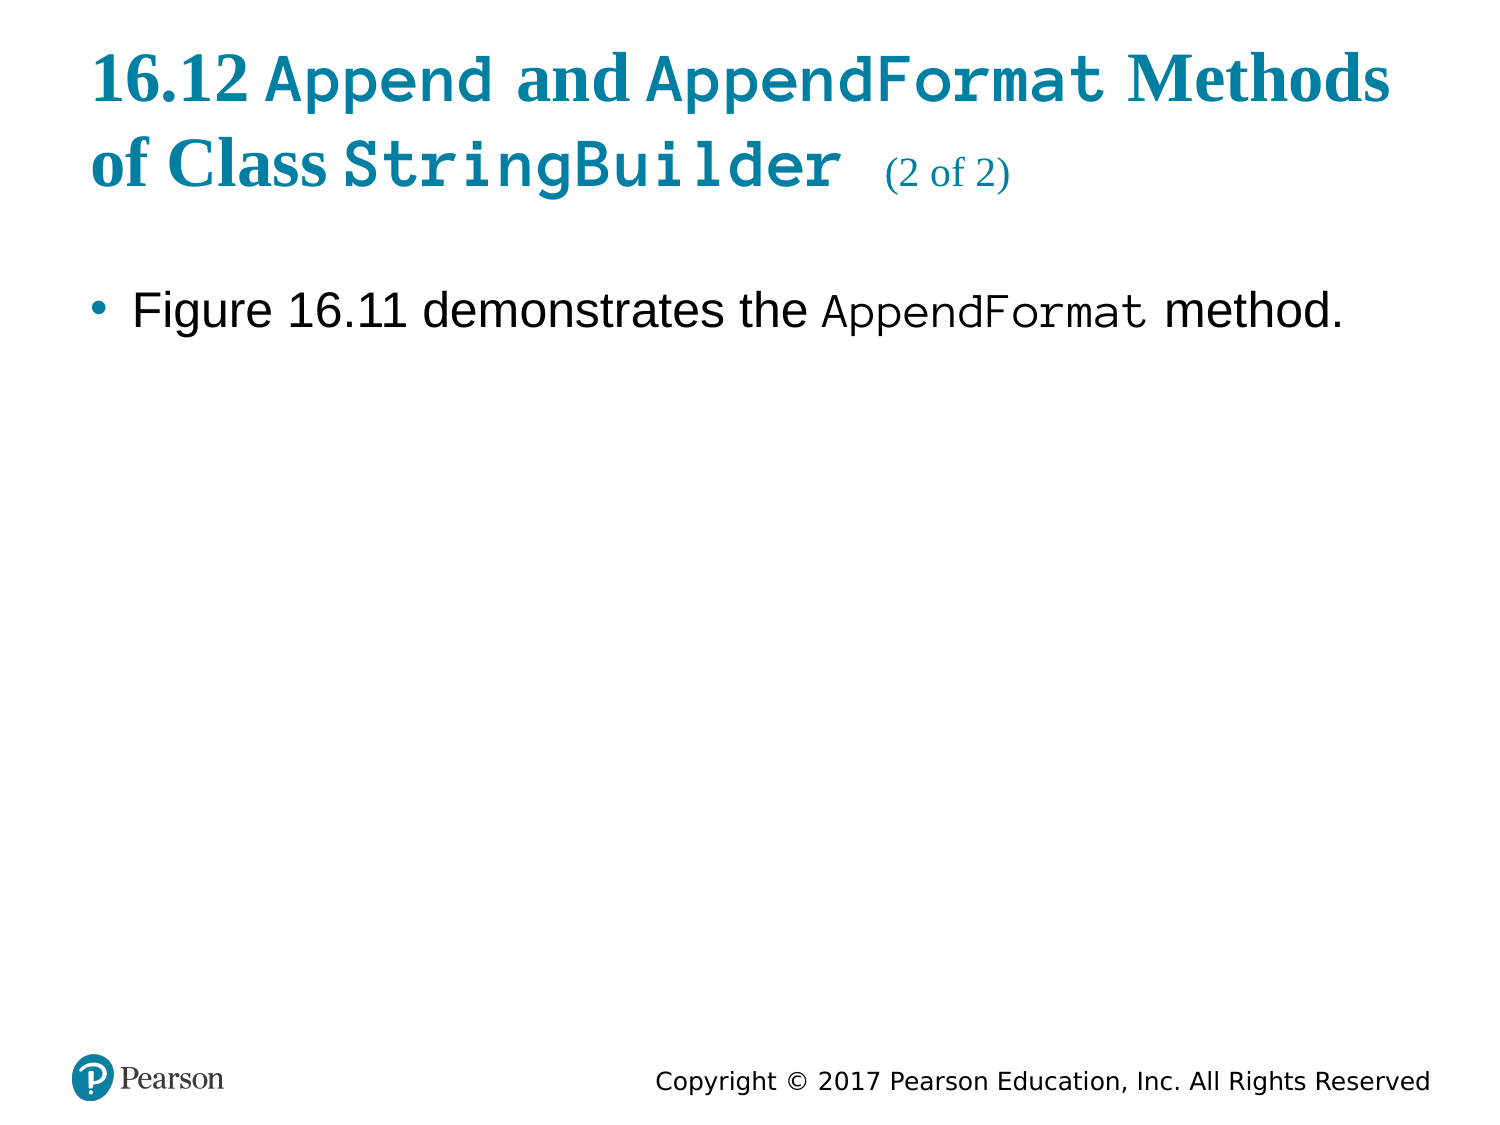

# 16.12 Append and AppendFormat Methods of Class StringBuilder (2 of 2)
Figure 16.11 demonstrates the AppendFormat method.